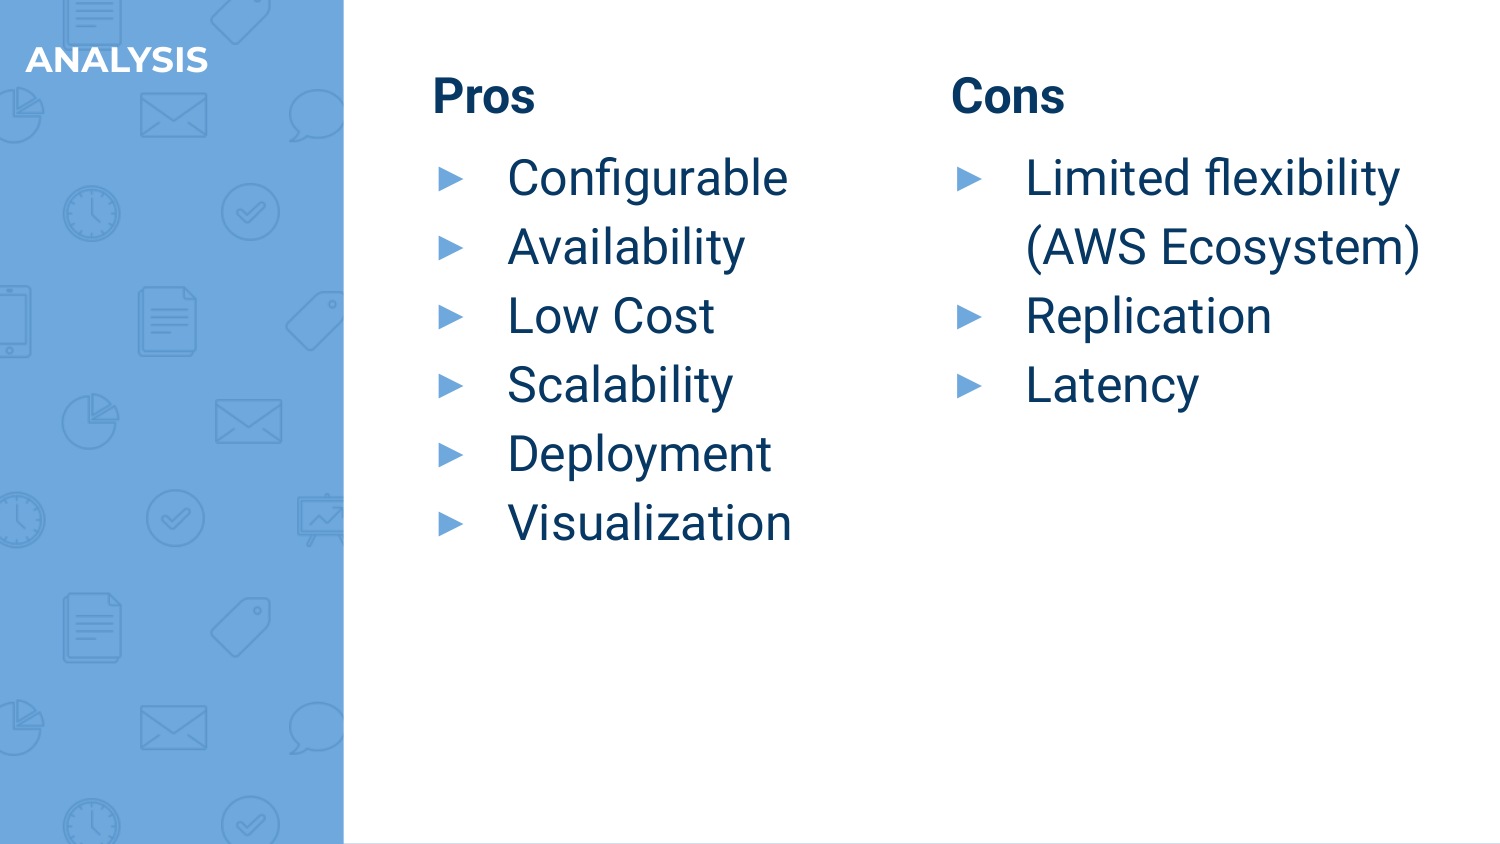

# ANALYSIS
Pros
Configurable
Availability
Low Cost
Scalability
Deployment
Visualization
Cons
Limited flexibility (AWS Ecosystem)
Replication
Latency